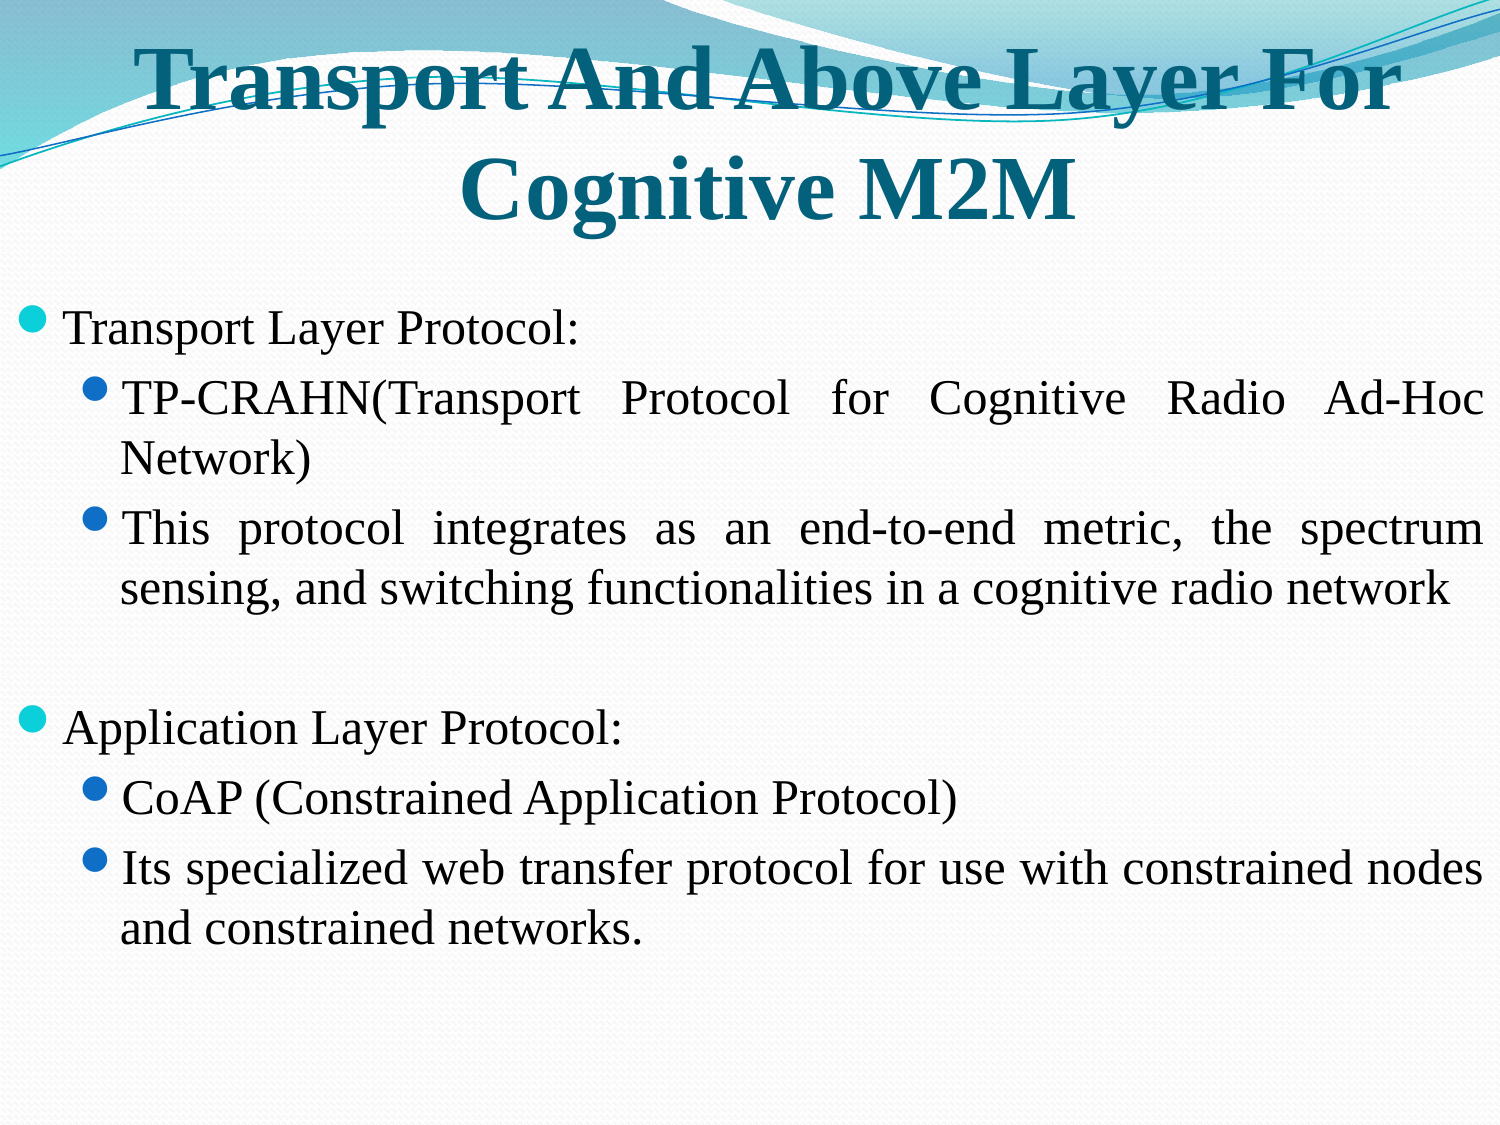

# Transport And Above Layer For Cognitive M2M
Transport Layer Protocol:
TP-CRAHN(Transport Protocol for Cognitive Radio Ad-Hoc Network)
This protocol integrates as an end-to-end metric, the spectrum sensing, and switching functionalities in a cognitive radio network

Application Layer Protocol:
CoAP (Constrained Application Protocol)
Its specialized web transfer protocol for use with constrained nodes and constrained networks.